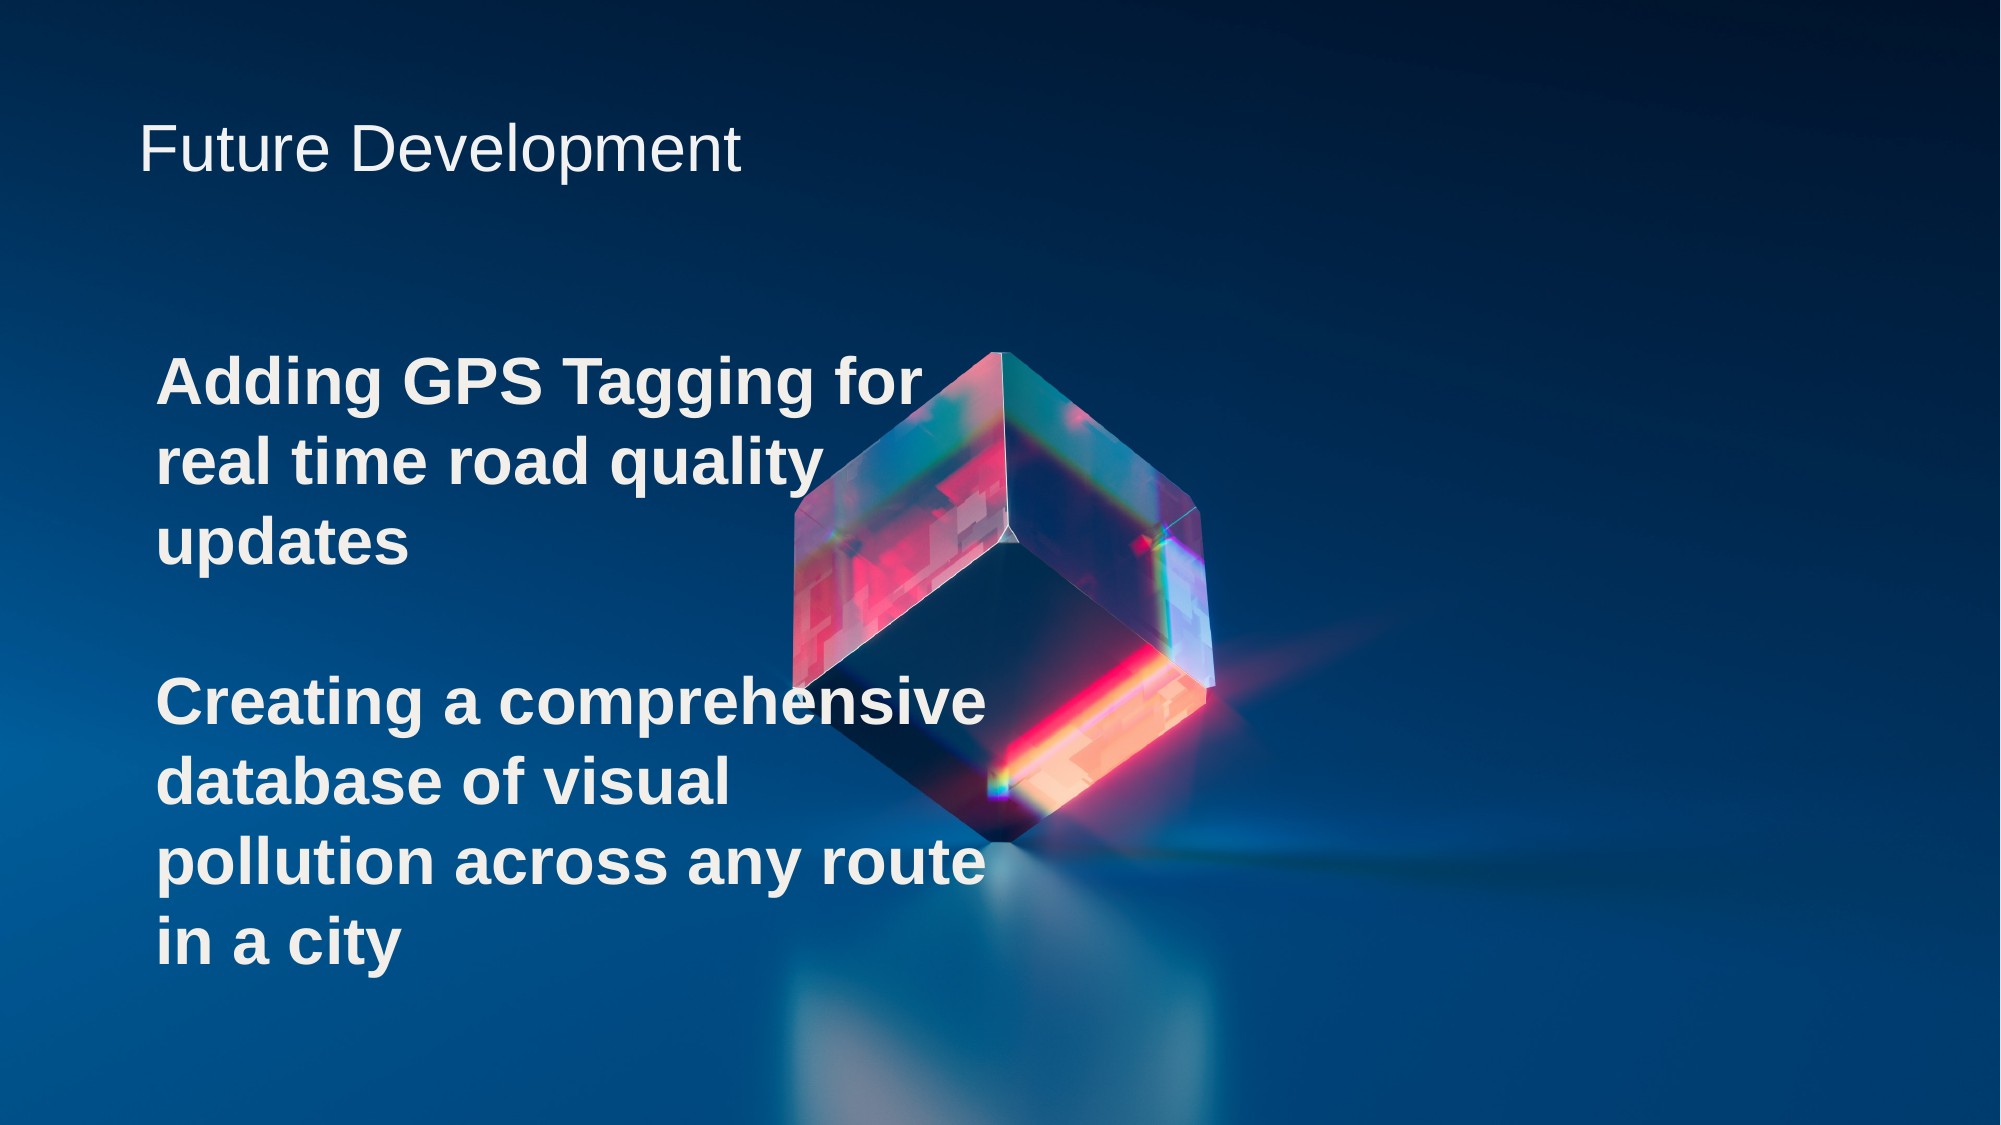

Future Development
Adding GPS Tagging for real time road quality updates

Creating a comprehensive database of visual pollution across any route in a city